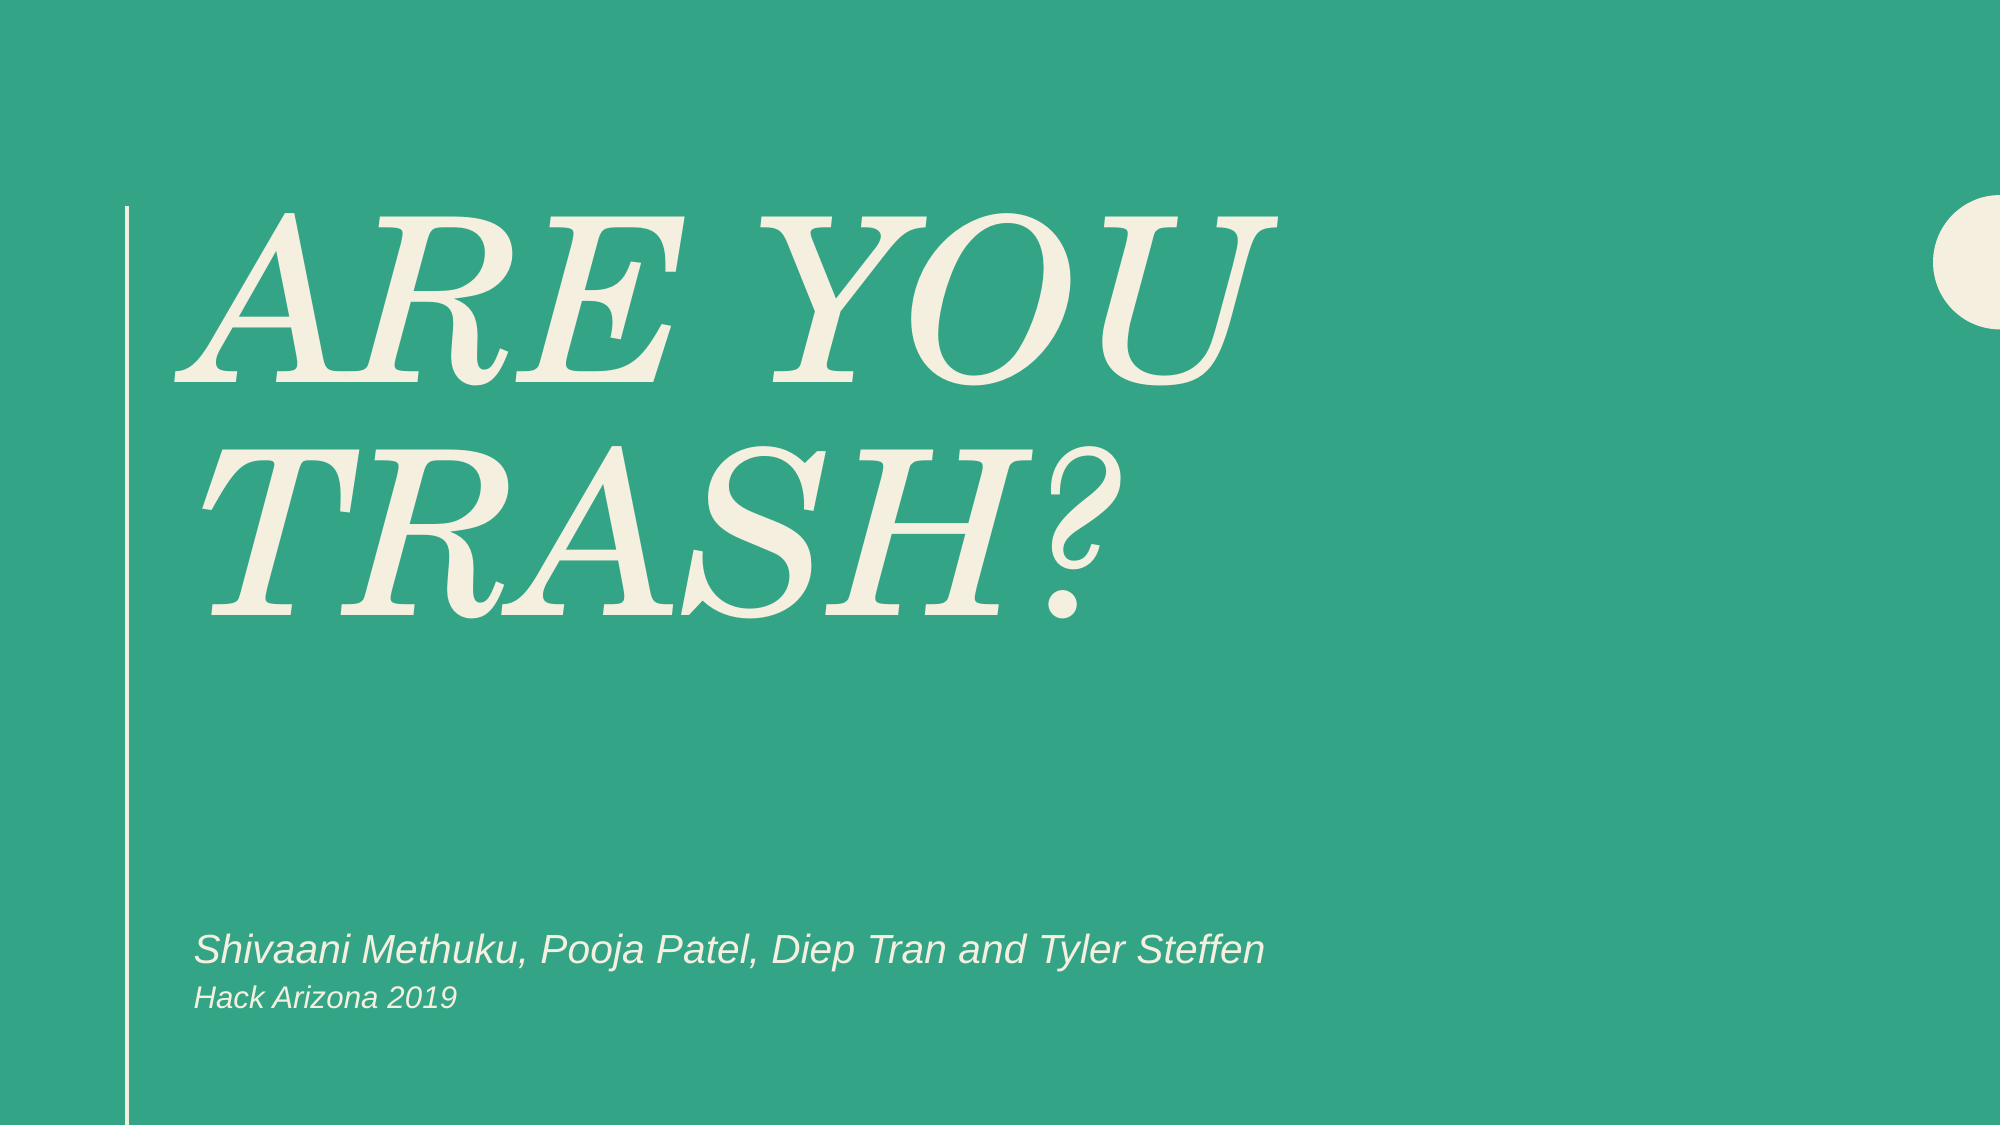

# Are you trash?
Shivaani Methuku, Pooja Patel, Diep Tran and Tyler Steffen
Hack Arizona 2019